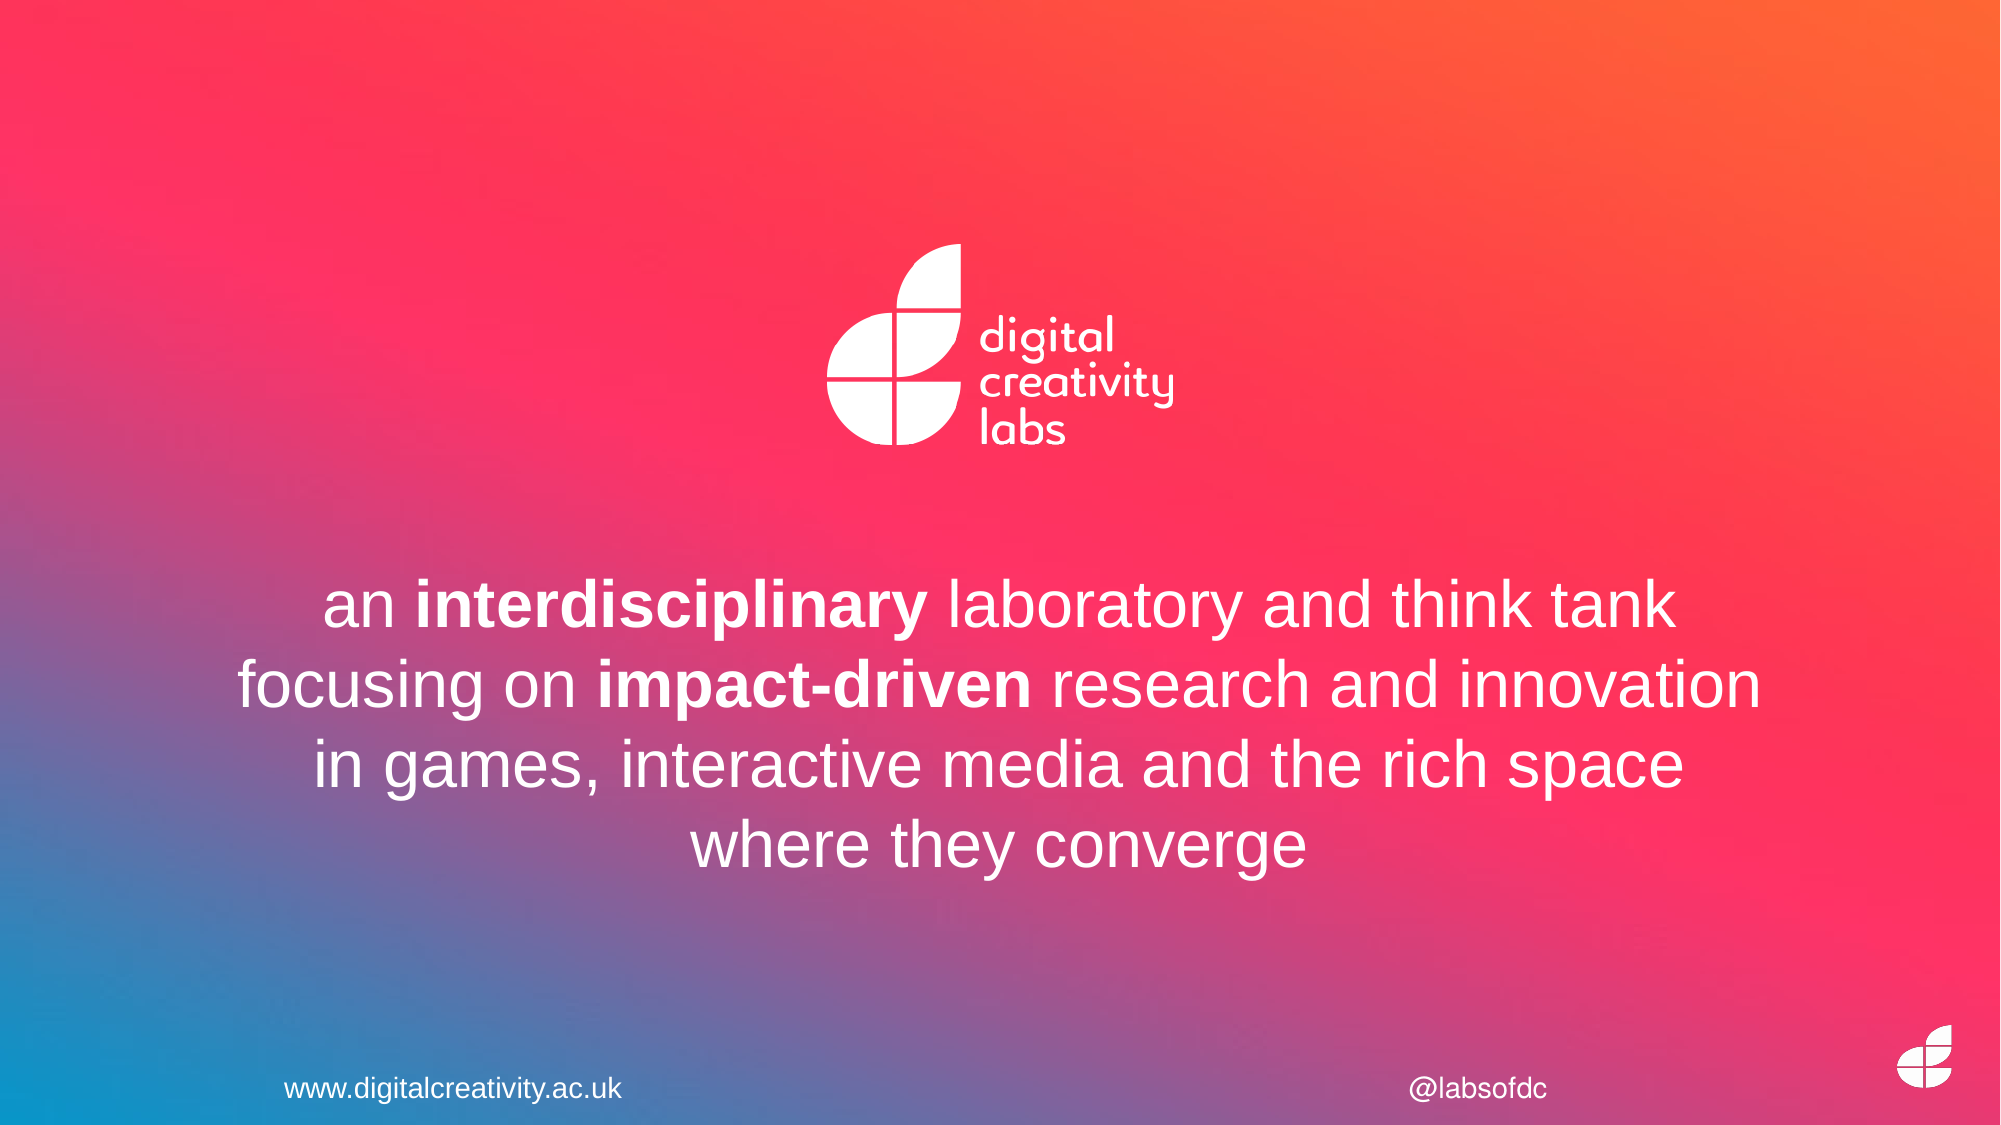

# an interdisciplinary laboratory and think tank focusing on impact-driven research and innovation in games, interactive media and the rich space where they converge